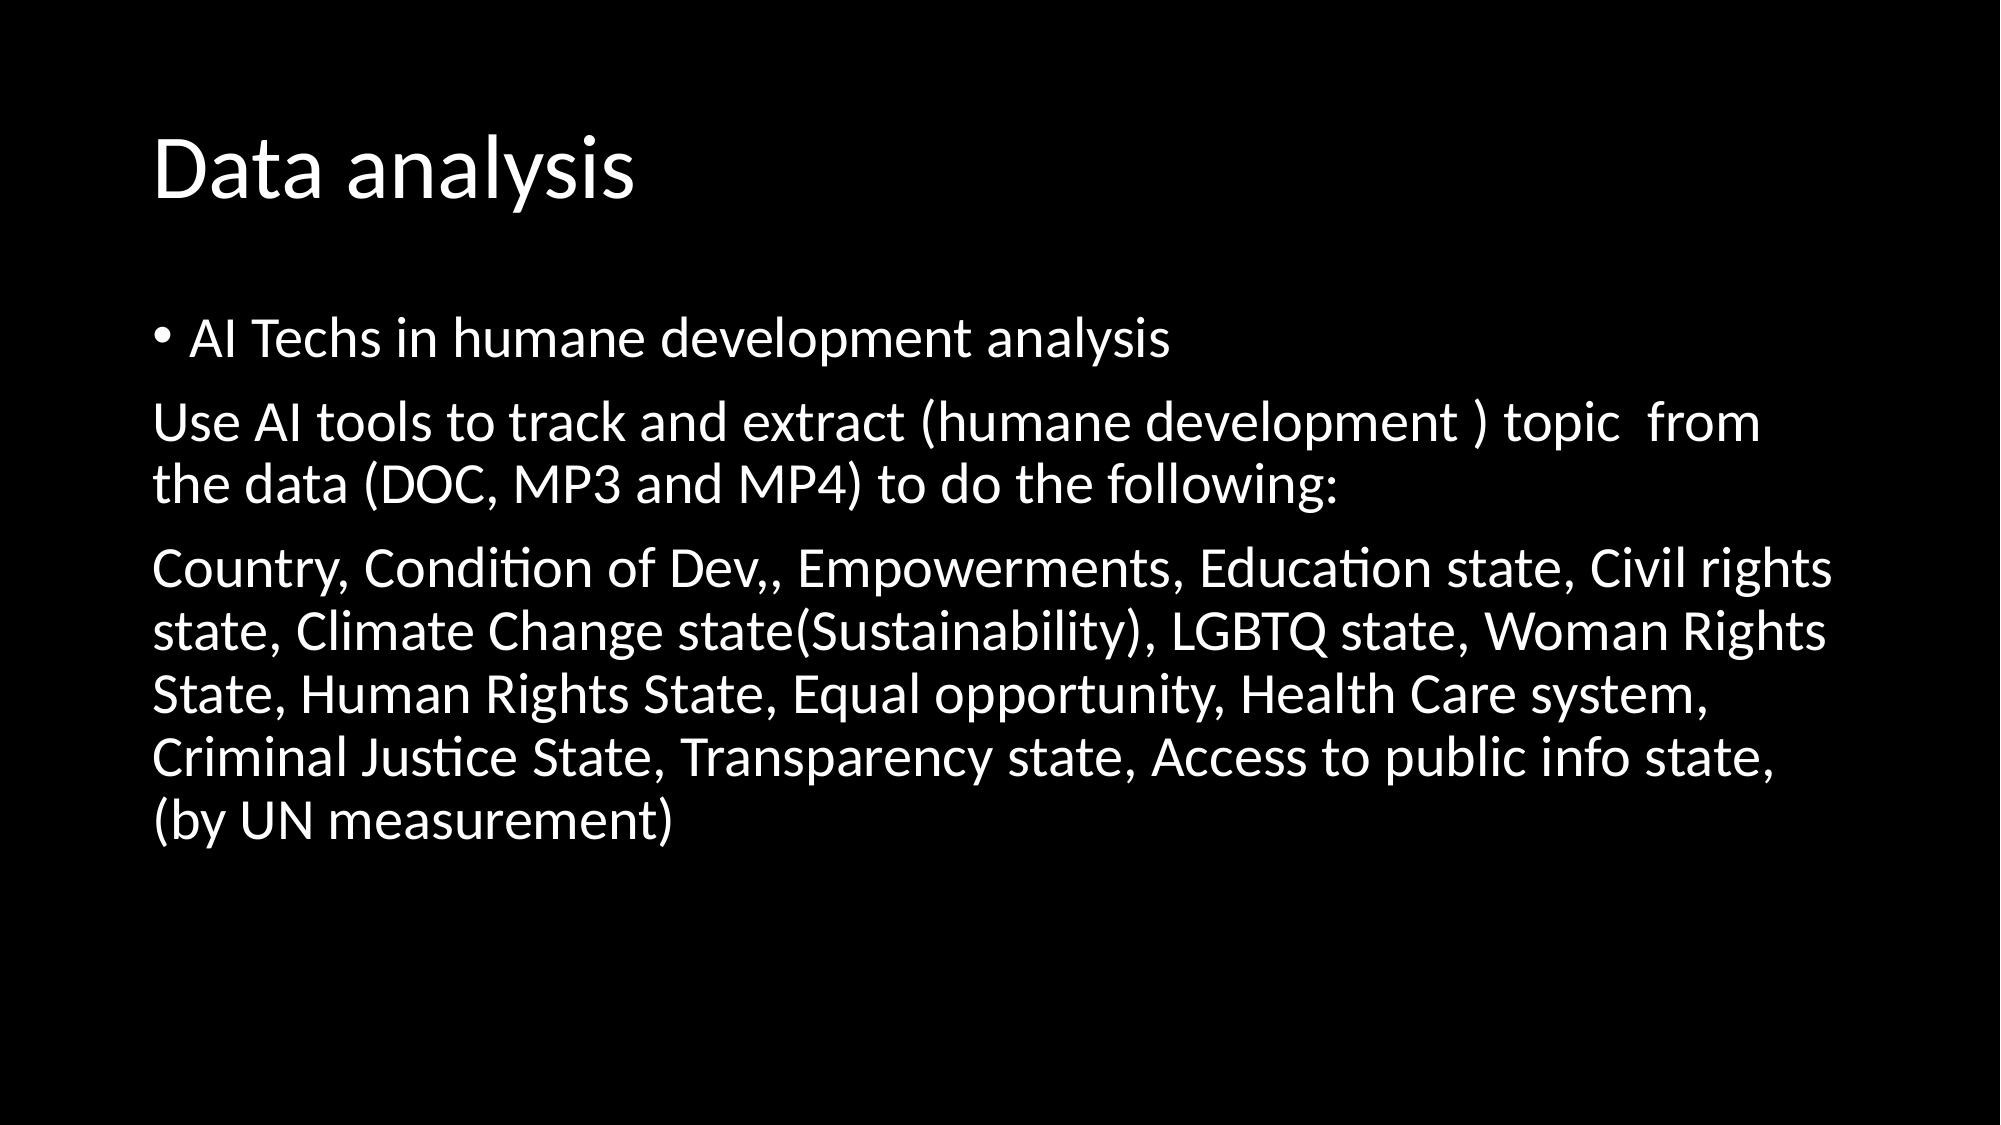

# Data analysis
AI Techs in humane development analysis
Use AI tools to track and extract (humane development ) topic  from the data (DOC, MP3 and MP4) to do the following:
Country, Condition of Dev,, Empowerments, Education state, Civil rights state, Climate Change state(Sustainability), LGBTQ state, Woman Rights State, Human Rights State, Equal opportunity, Health Care system, Criminal Justice State, Transparency state, Access to public info state, (by UN measurement)